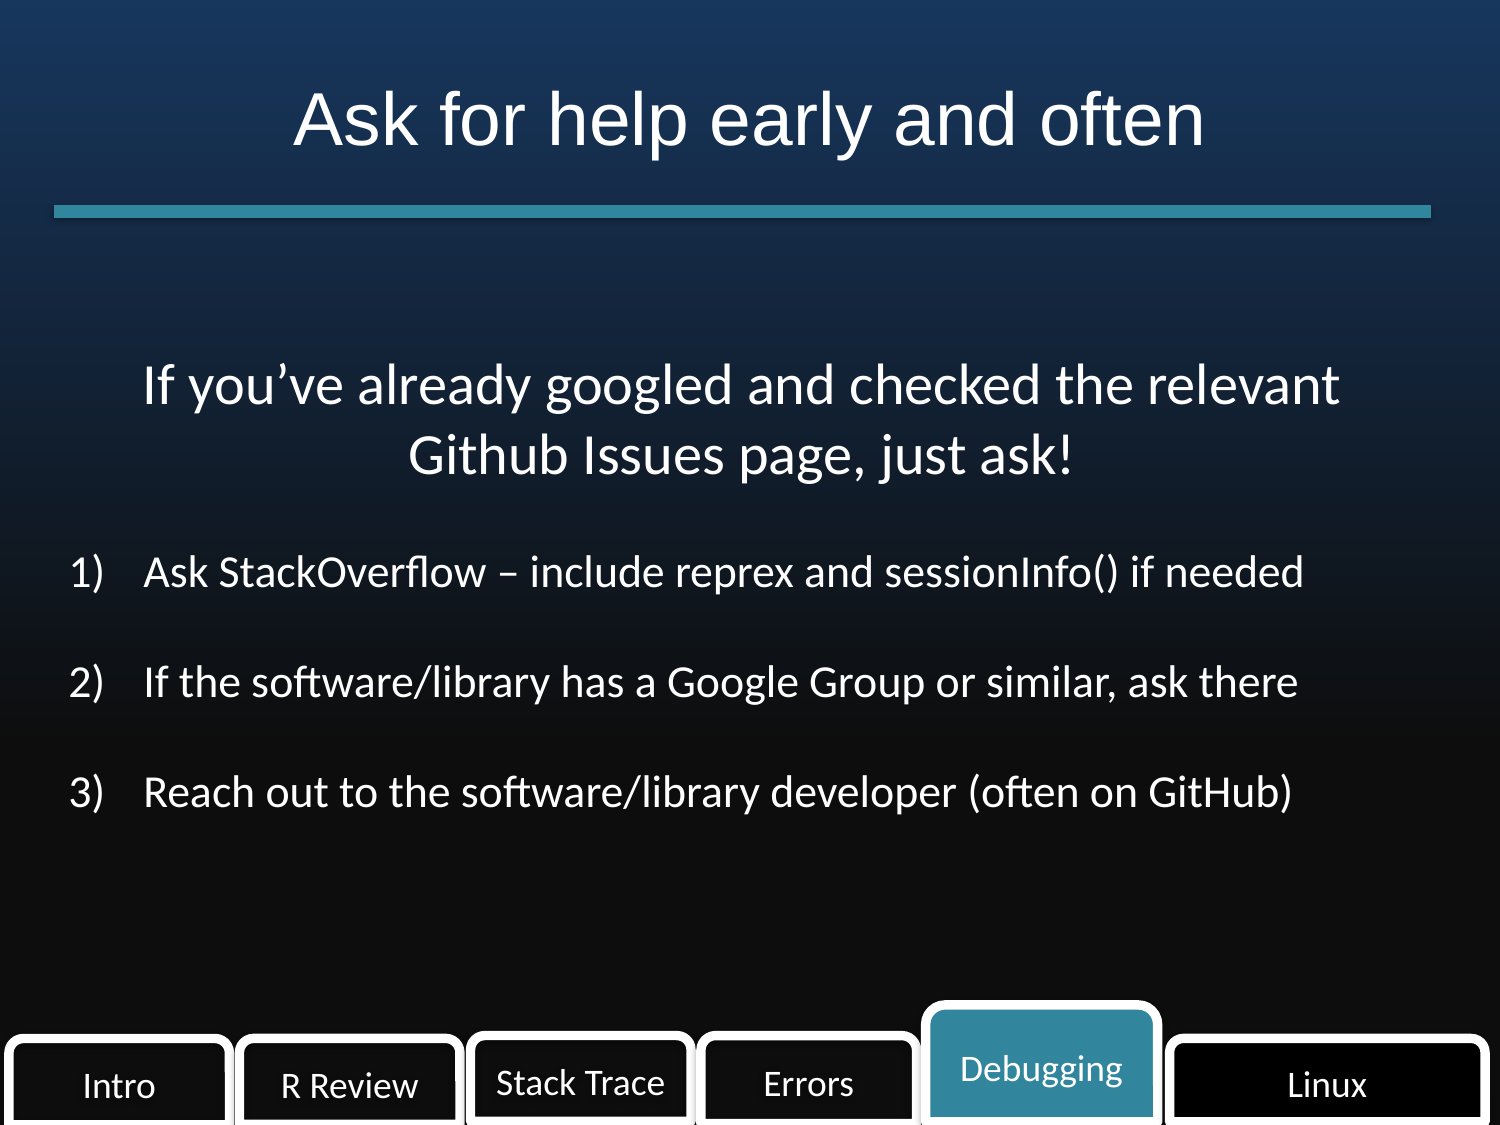

# Ask for help early and often
If you’ve already googled and checked the relevant Github Issues page, just ask!

Ask StackOverflow – include reprex and sessionInfo() if needed

If the software/library has a Google Group or similar, ask there

Reach out to the software/library developer (often on GitHub)
Debugging
Errors
Stack Trace
R Review
Linux
Intro